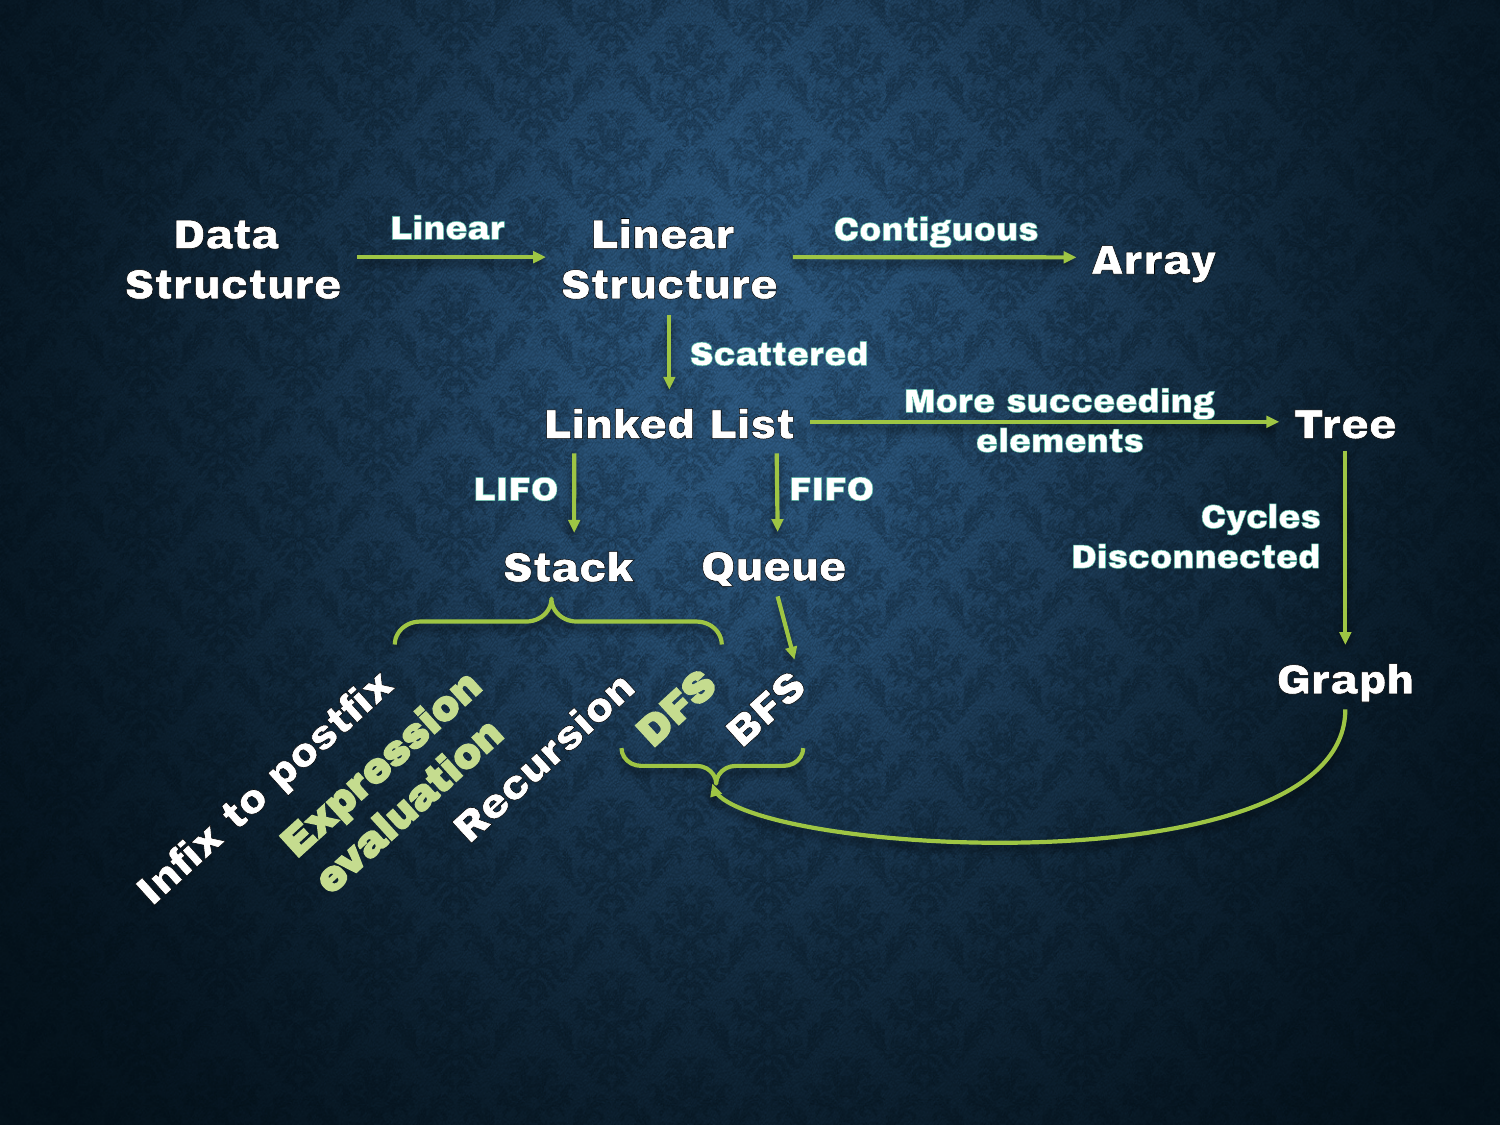

Linear
Data
Structure
Linear
Structure
Contiguous
Array
Scattered
More succeeding
elements
Linked List
Tree

FIFO
LIFO
Cycles
Disconnected
Queue
Stack
Graph
DFS
BFS

Recursion
Expression
evaluation
Infix to postfix